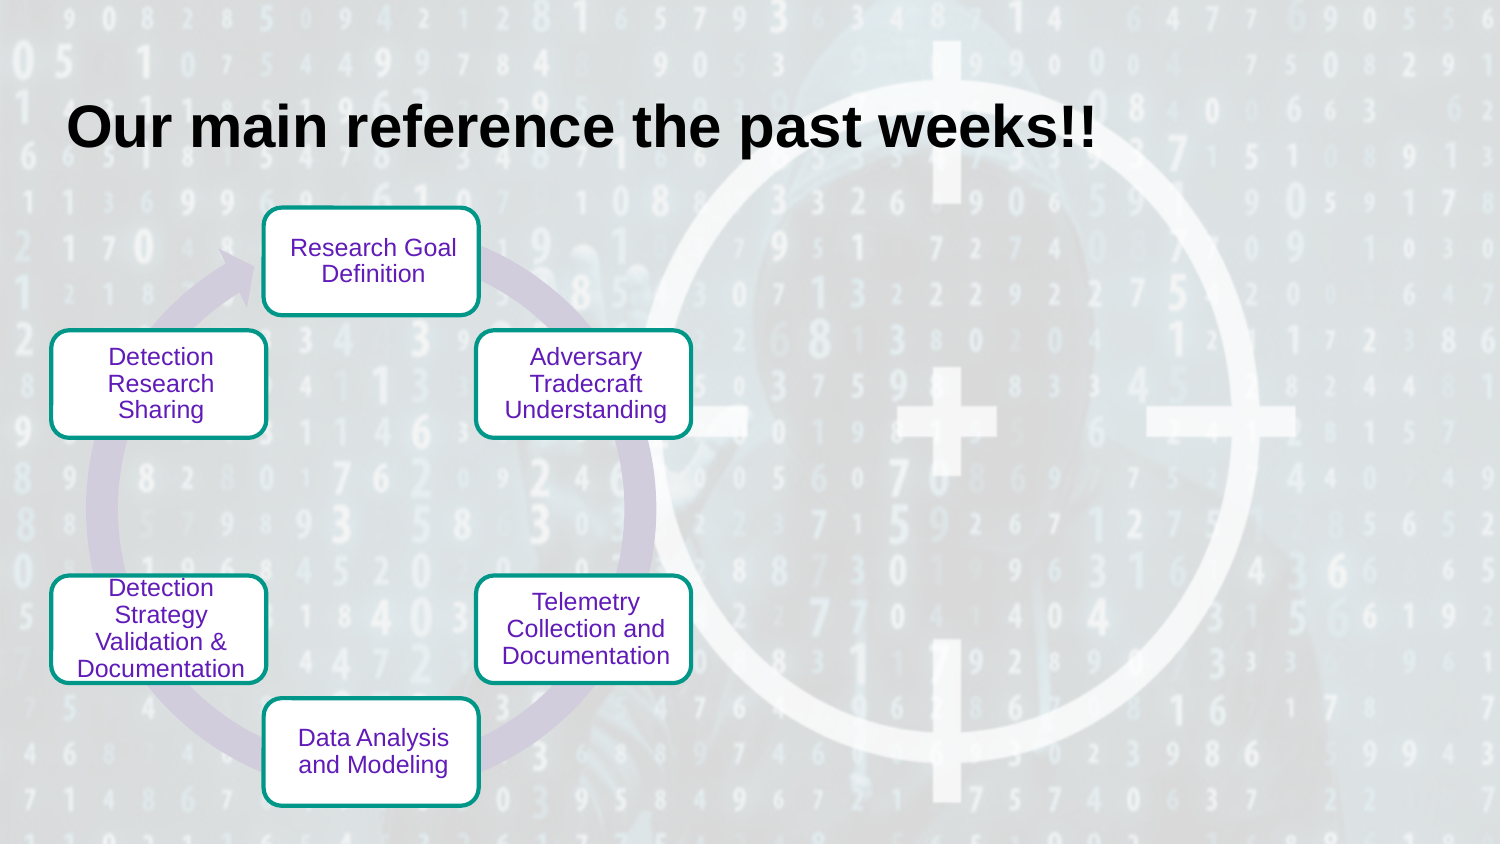

# Our main reference the past weeks!!
Research Goal Definition
Adversary Tradecraft Understanding
Telemetry Collection and Documentation
Data Analysis and Modeling
Detection Strategy Validation & Documentation
Detection Research Sharing